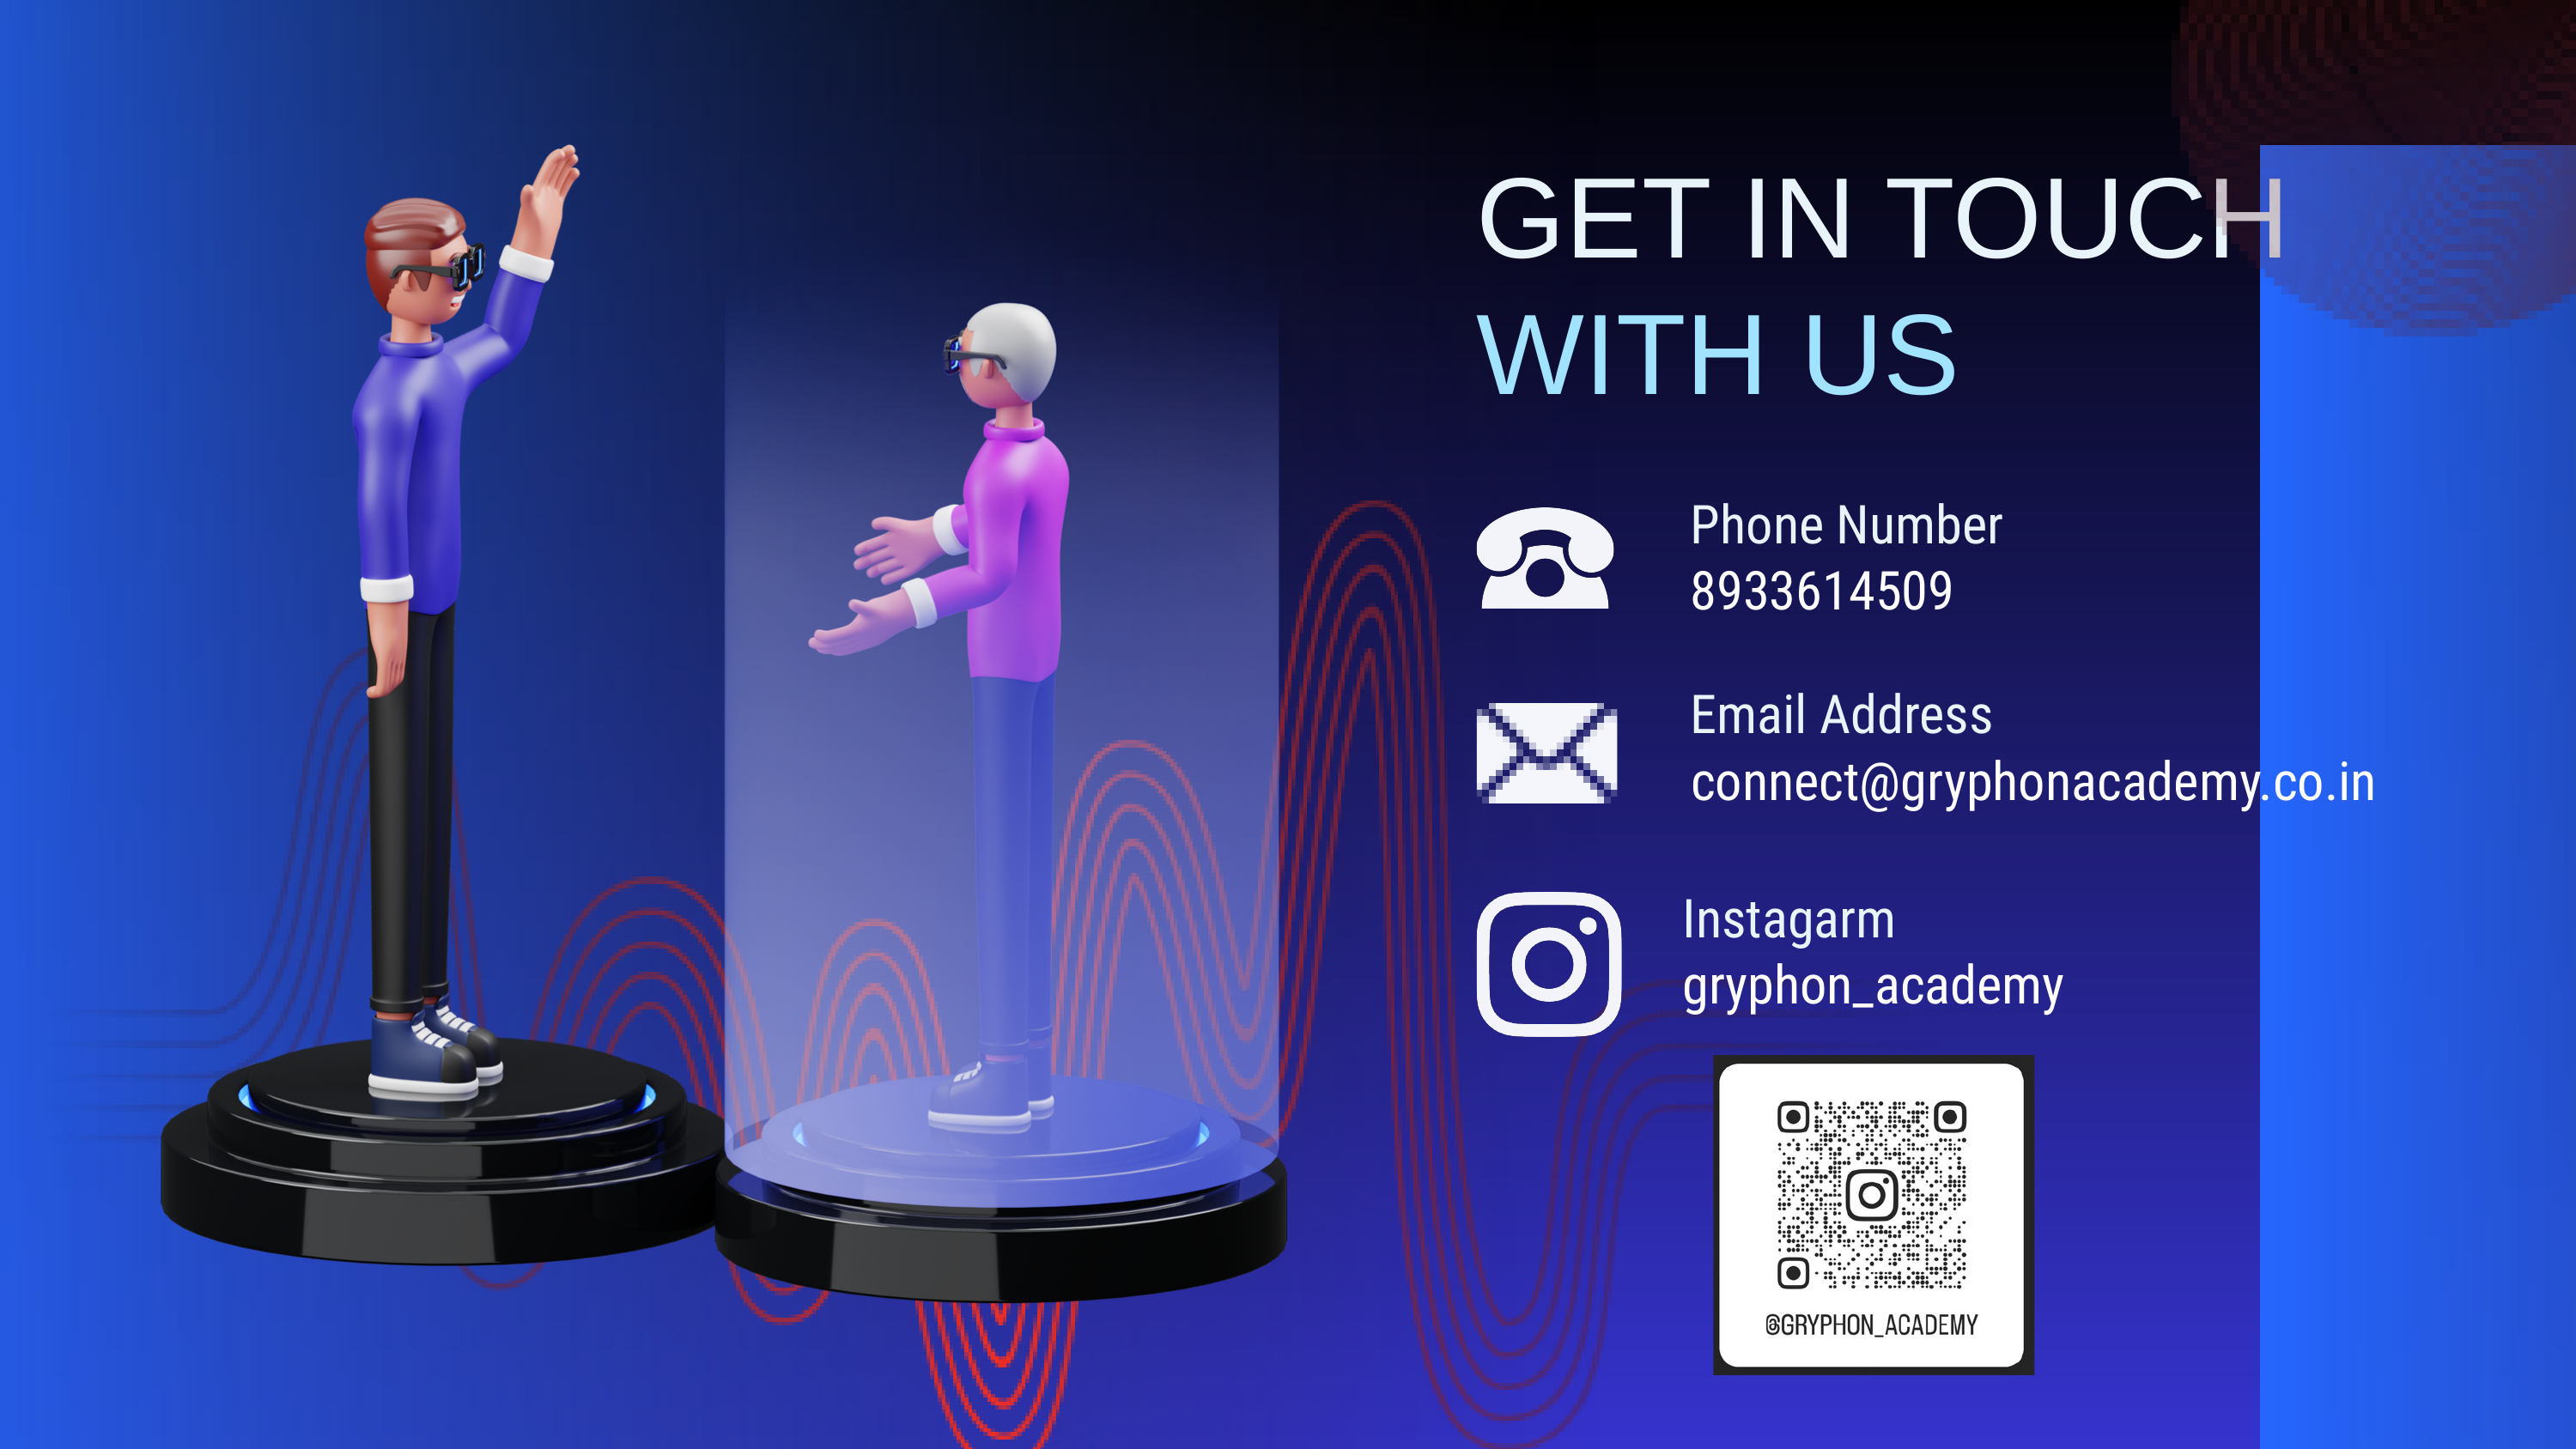

GET IN TOUCH

WITH US

Phone Number

8933614509
Email Address

connect@gryphonacademy.co.in

Instagarm
gryphon_academy